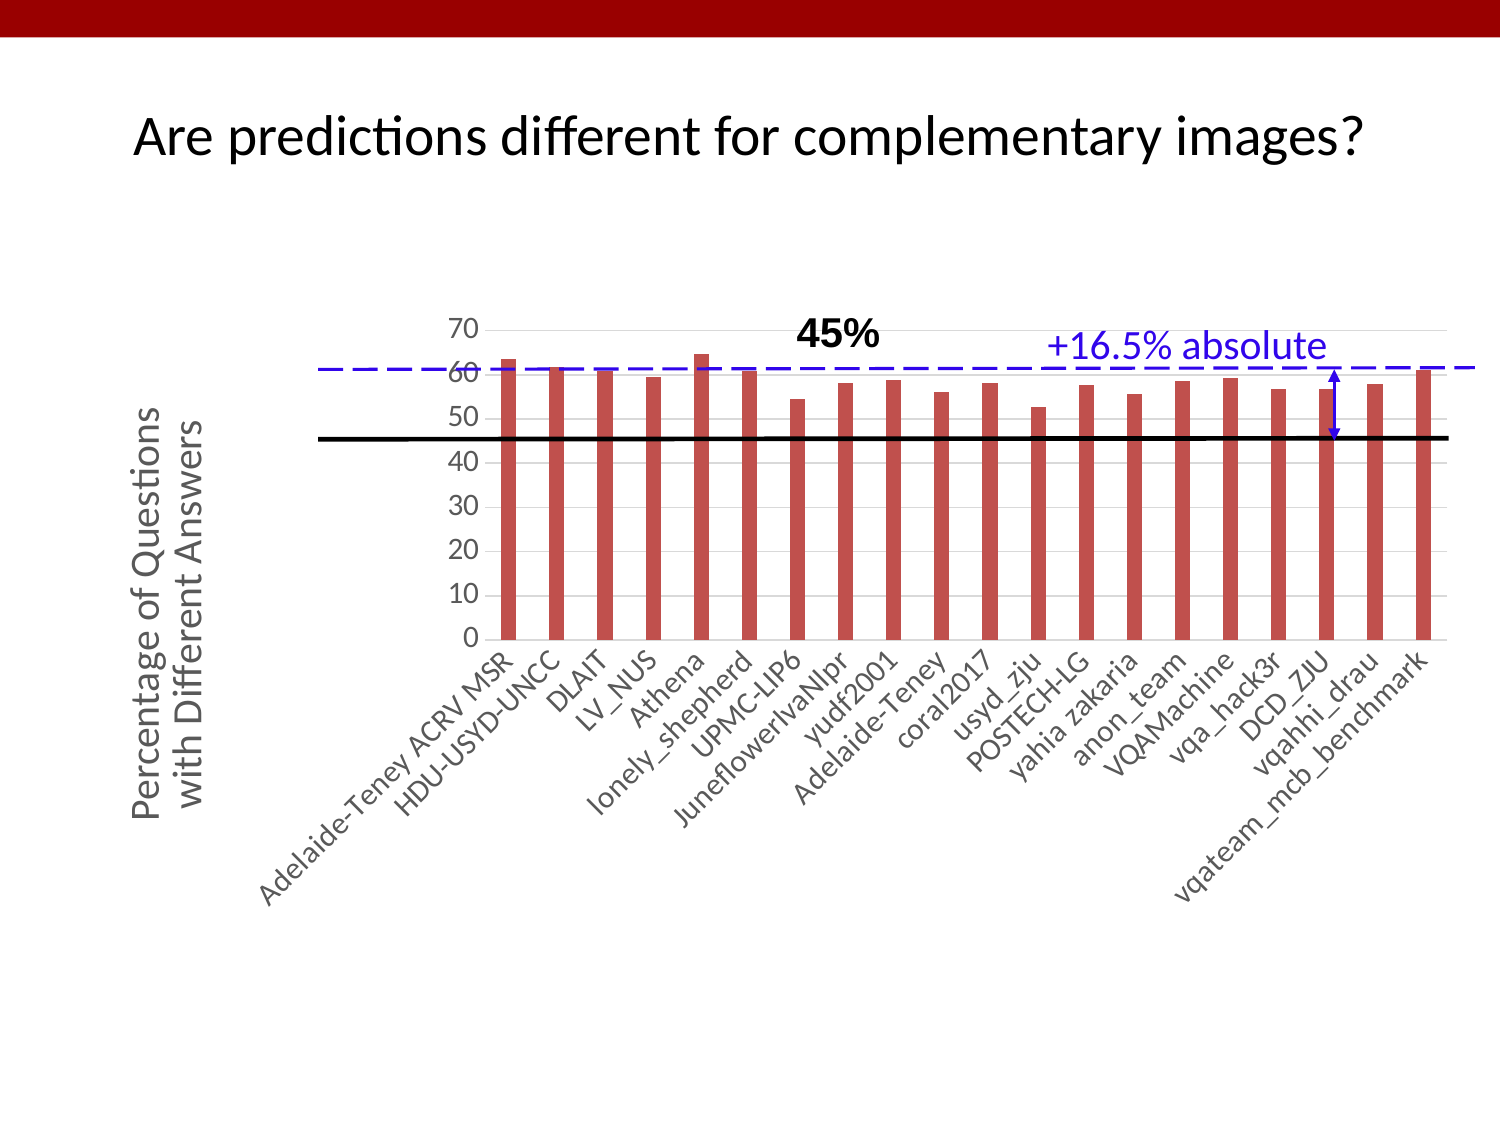

# Are predictions different for complementary images?
45%

### Chart

| Category |  |
|---|---|
| Adelaide-Teney ACRV MSR | 63.63208355 |
| HDU-USYD-UNCC | 61.75740454999999 |
| DLAIT | 60.93562745999997 |
| LV_NUS | 59.58739942 |
| Athena | 64.66786509 |
| lonely_shepherd | 60.85430577 |
| UPMC-LIP6 | 54.56899504 |
| JuneflowerIvaNlpr | 58.20065057 |
| yudf2001 | 58.91542544 |
| Adelaide-Teney | 56.06702619 |
| coral2017 | 58.26271186 |
| usyd_zju | 52.72641671 |
| POSTECH-LG | 57.75766135999999 |
| yahia zakaria | 55.6347372 |
| anon_team | 58.68216059 |
| VQAMachine | 59.21075158 |
| vqa_hack3r | 56.86740284 |
| DCD_ZJU | 56.71331964 |
| vqahhi_drau | 57.9374251 |
| vqateam_mcb_benchmark | 61.16247218 |
+16.5% absolute